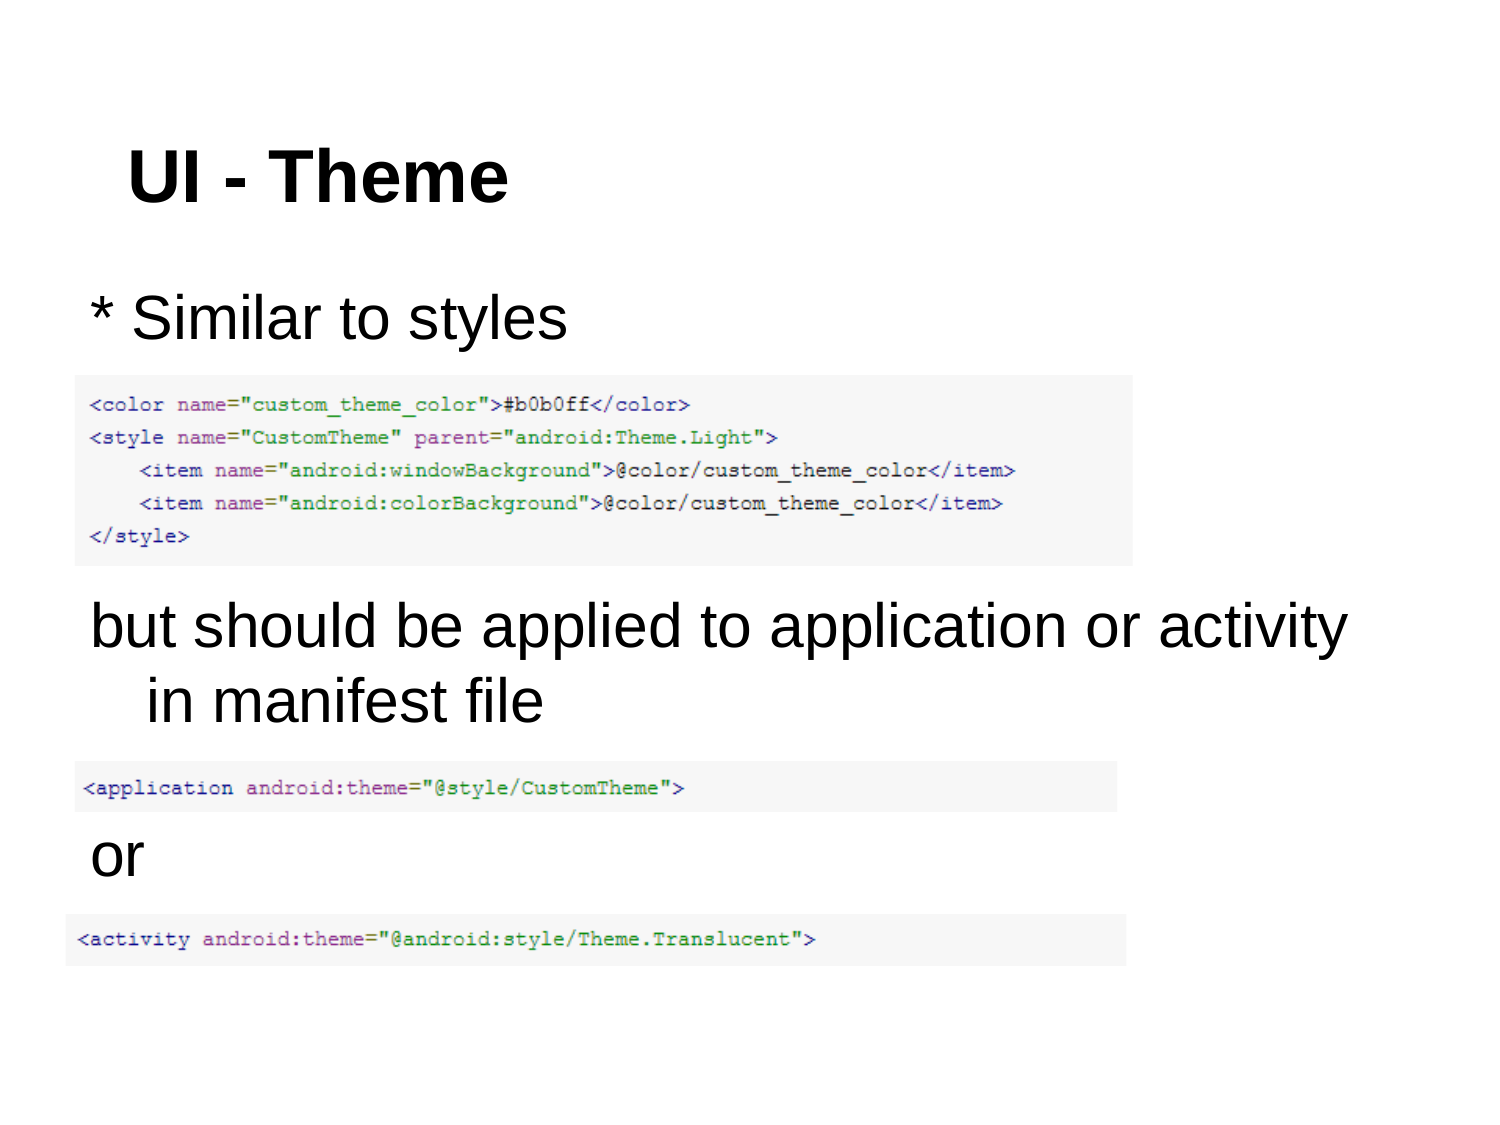

# UI - Theme
* Similar to styles

but should be applied to application or activity in manifest file

or